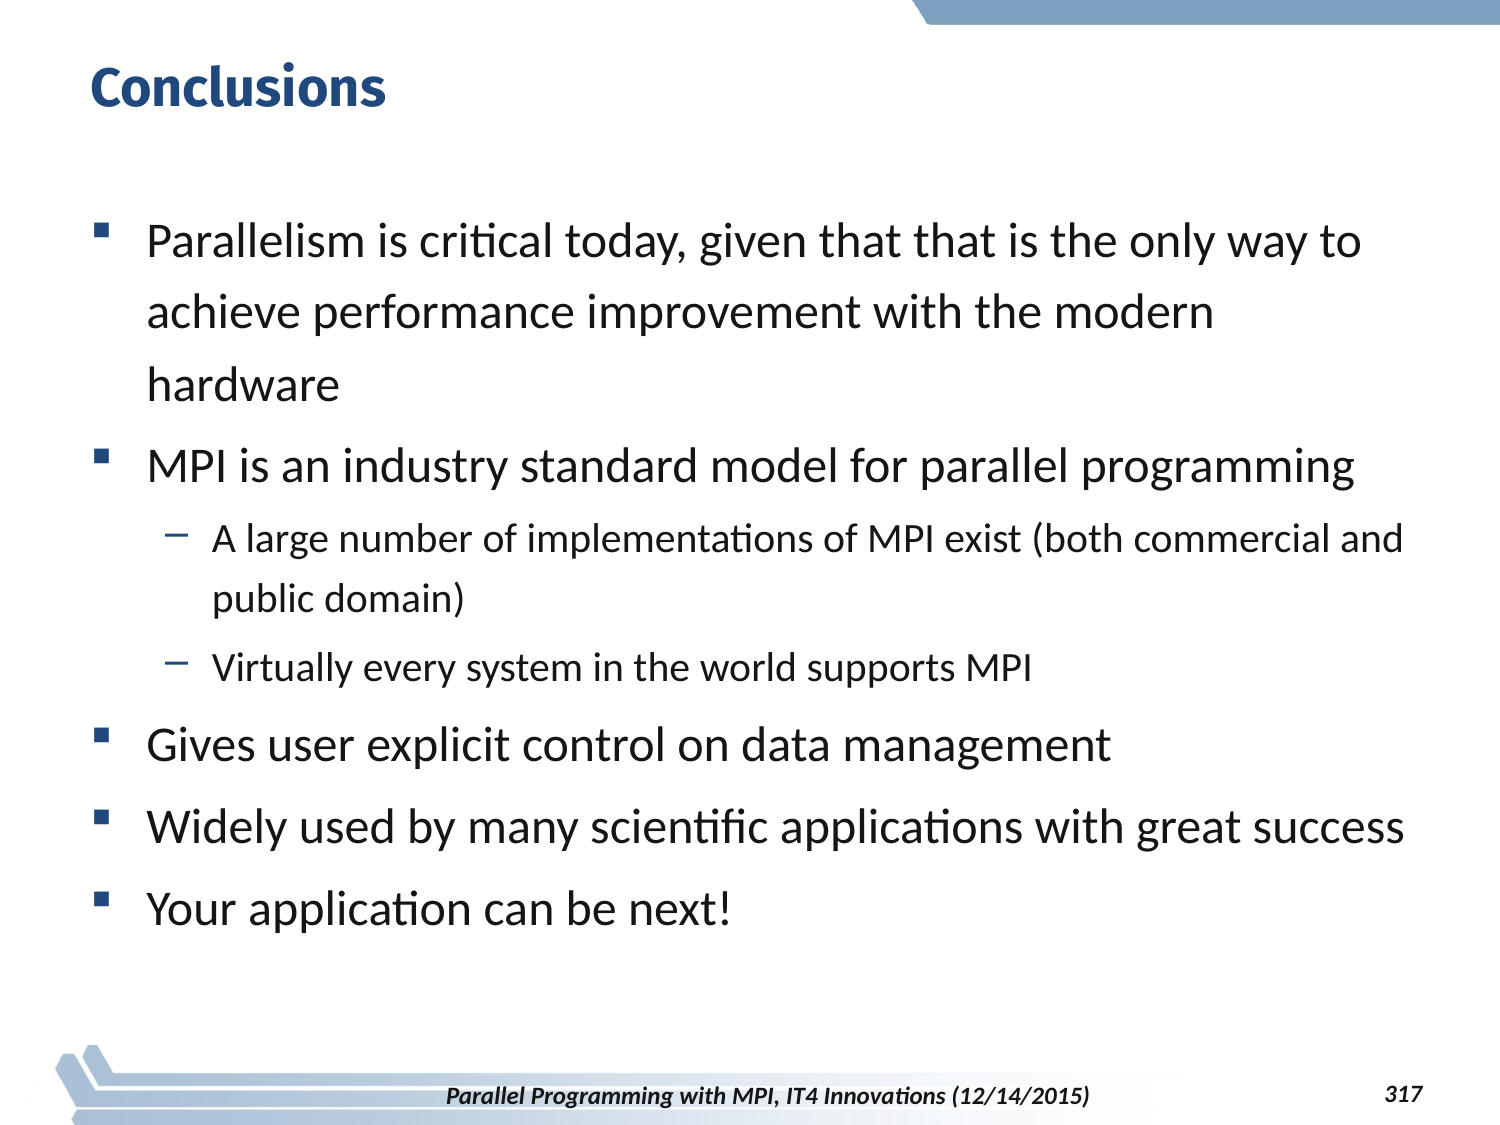

# Conclusions
Parallelism is critical today, given that that is the only way to achieve performance improvement with the modern hardware
MPI is an industry standard model for parallel programming
A large number of implementations of MPI exist (both commercial and public domain)
Virtually every system in the world supports MPI
Gives user explicit control on data management
Widely used by many scientific applications with great success
Your application can be next!
317
Parallel Programming with MPI, IT4 Innovations (12/14/2015)